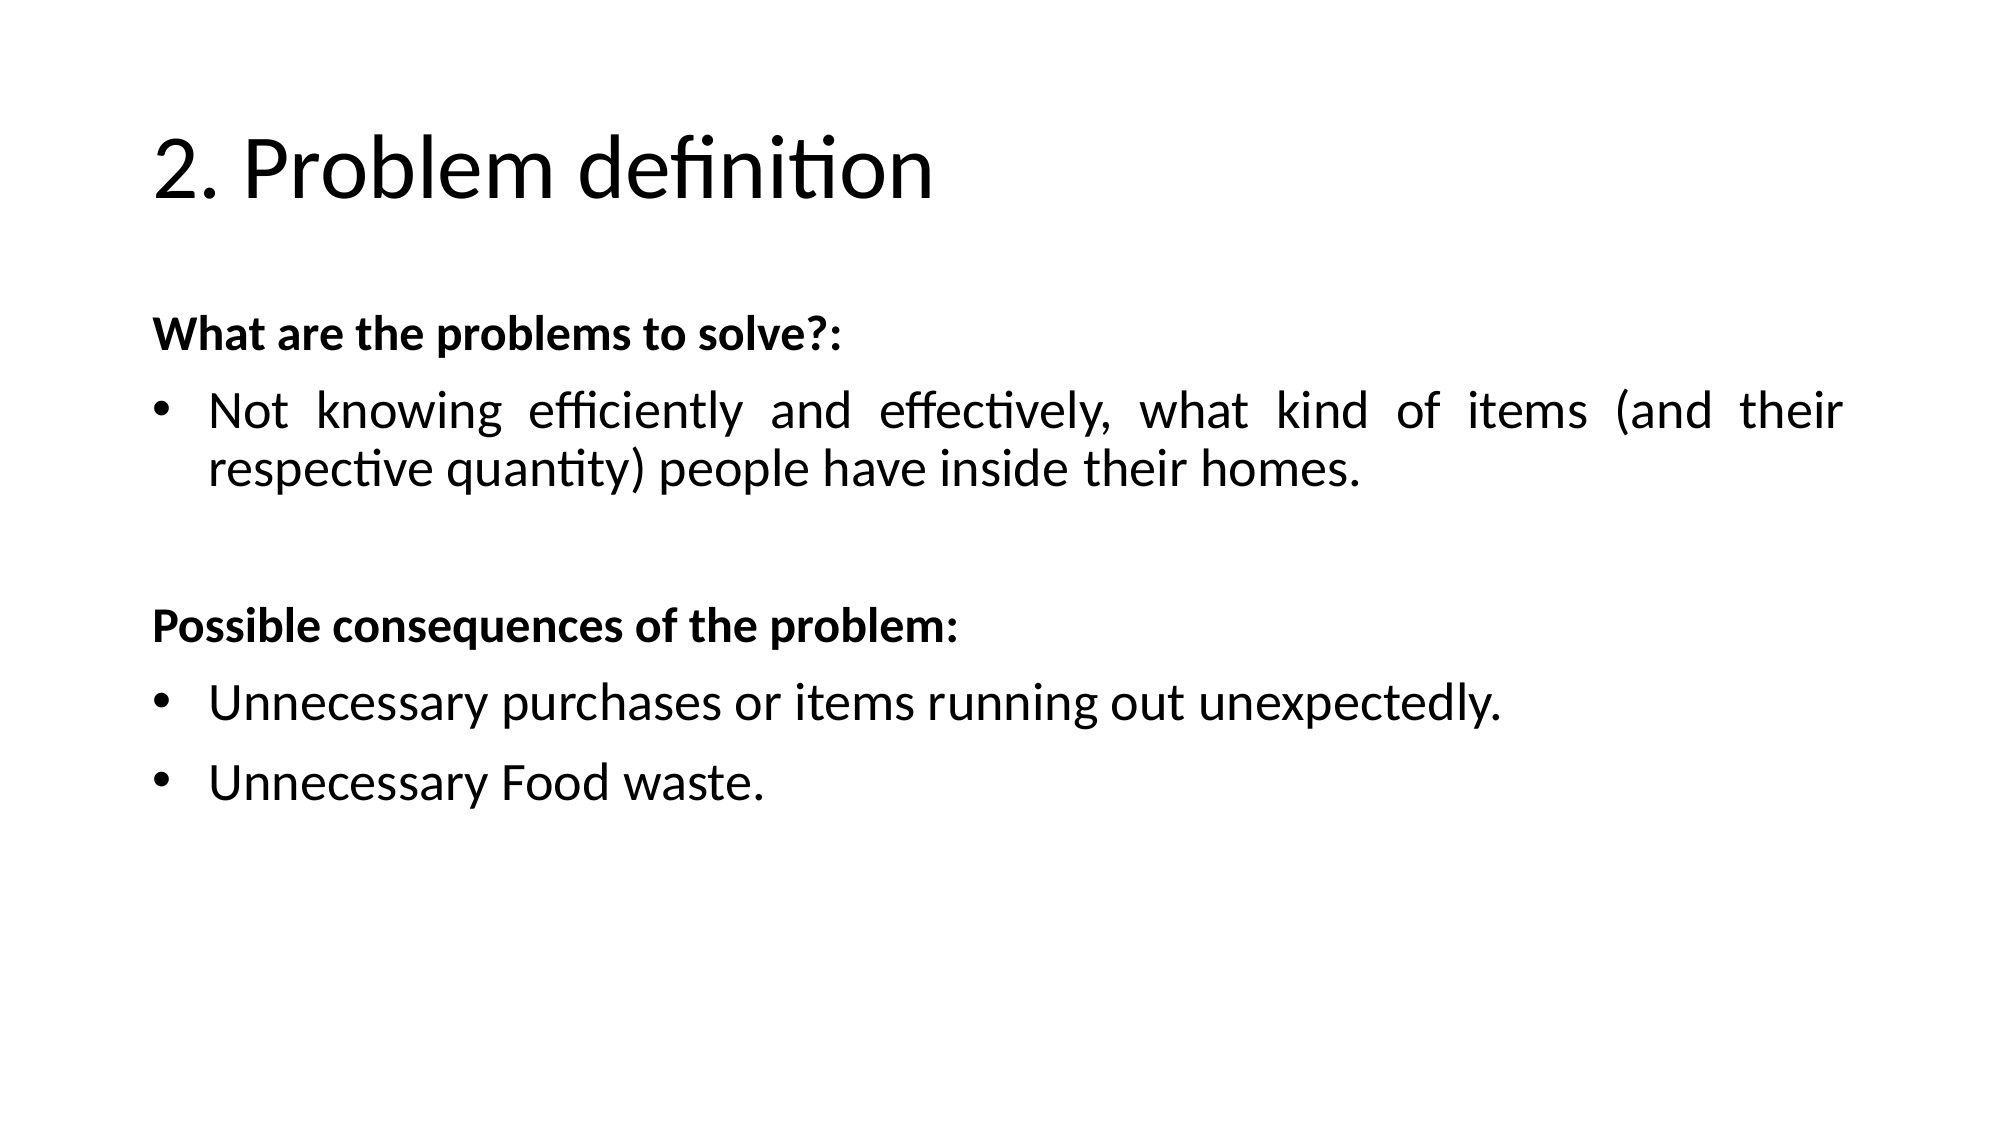

# 2. Problem definition
What are the problems to solve?:
Not knowing efficiently and effectively, what kind of items (and their respective quantity) people have inside their homes.

Possible consequences of the problem:
Unnecessary purchases or items running out unexpectedly.
Unnecessary Food waste.